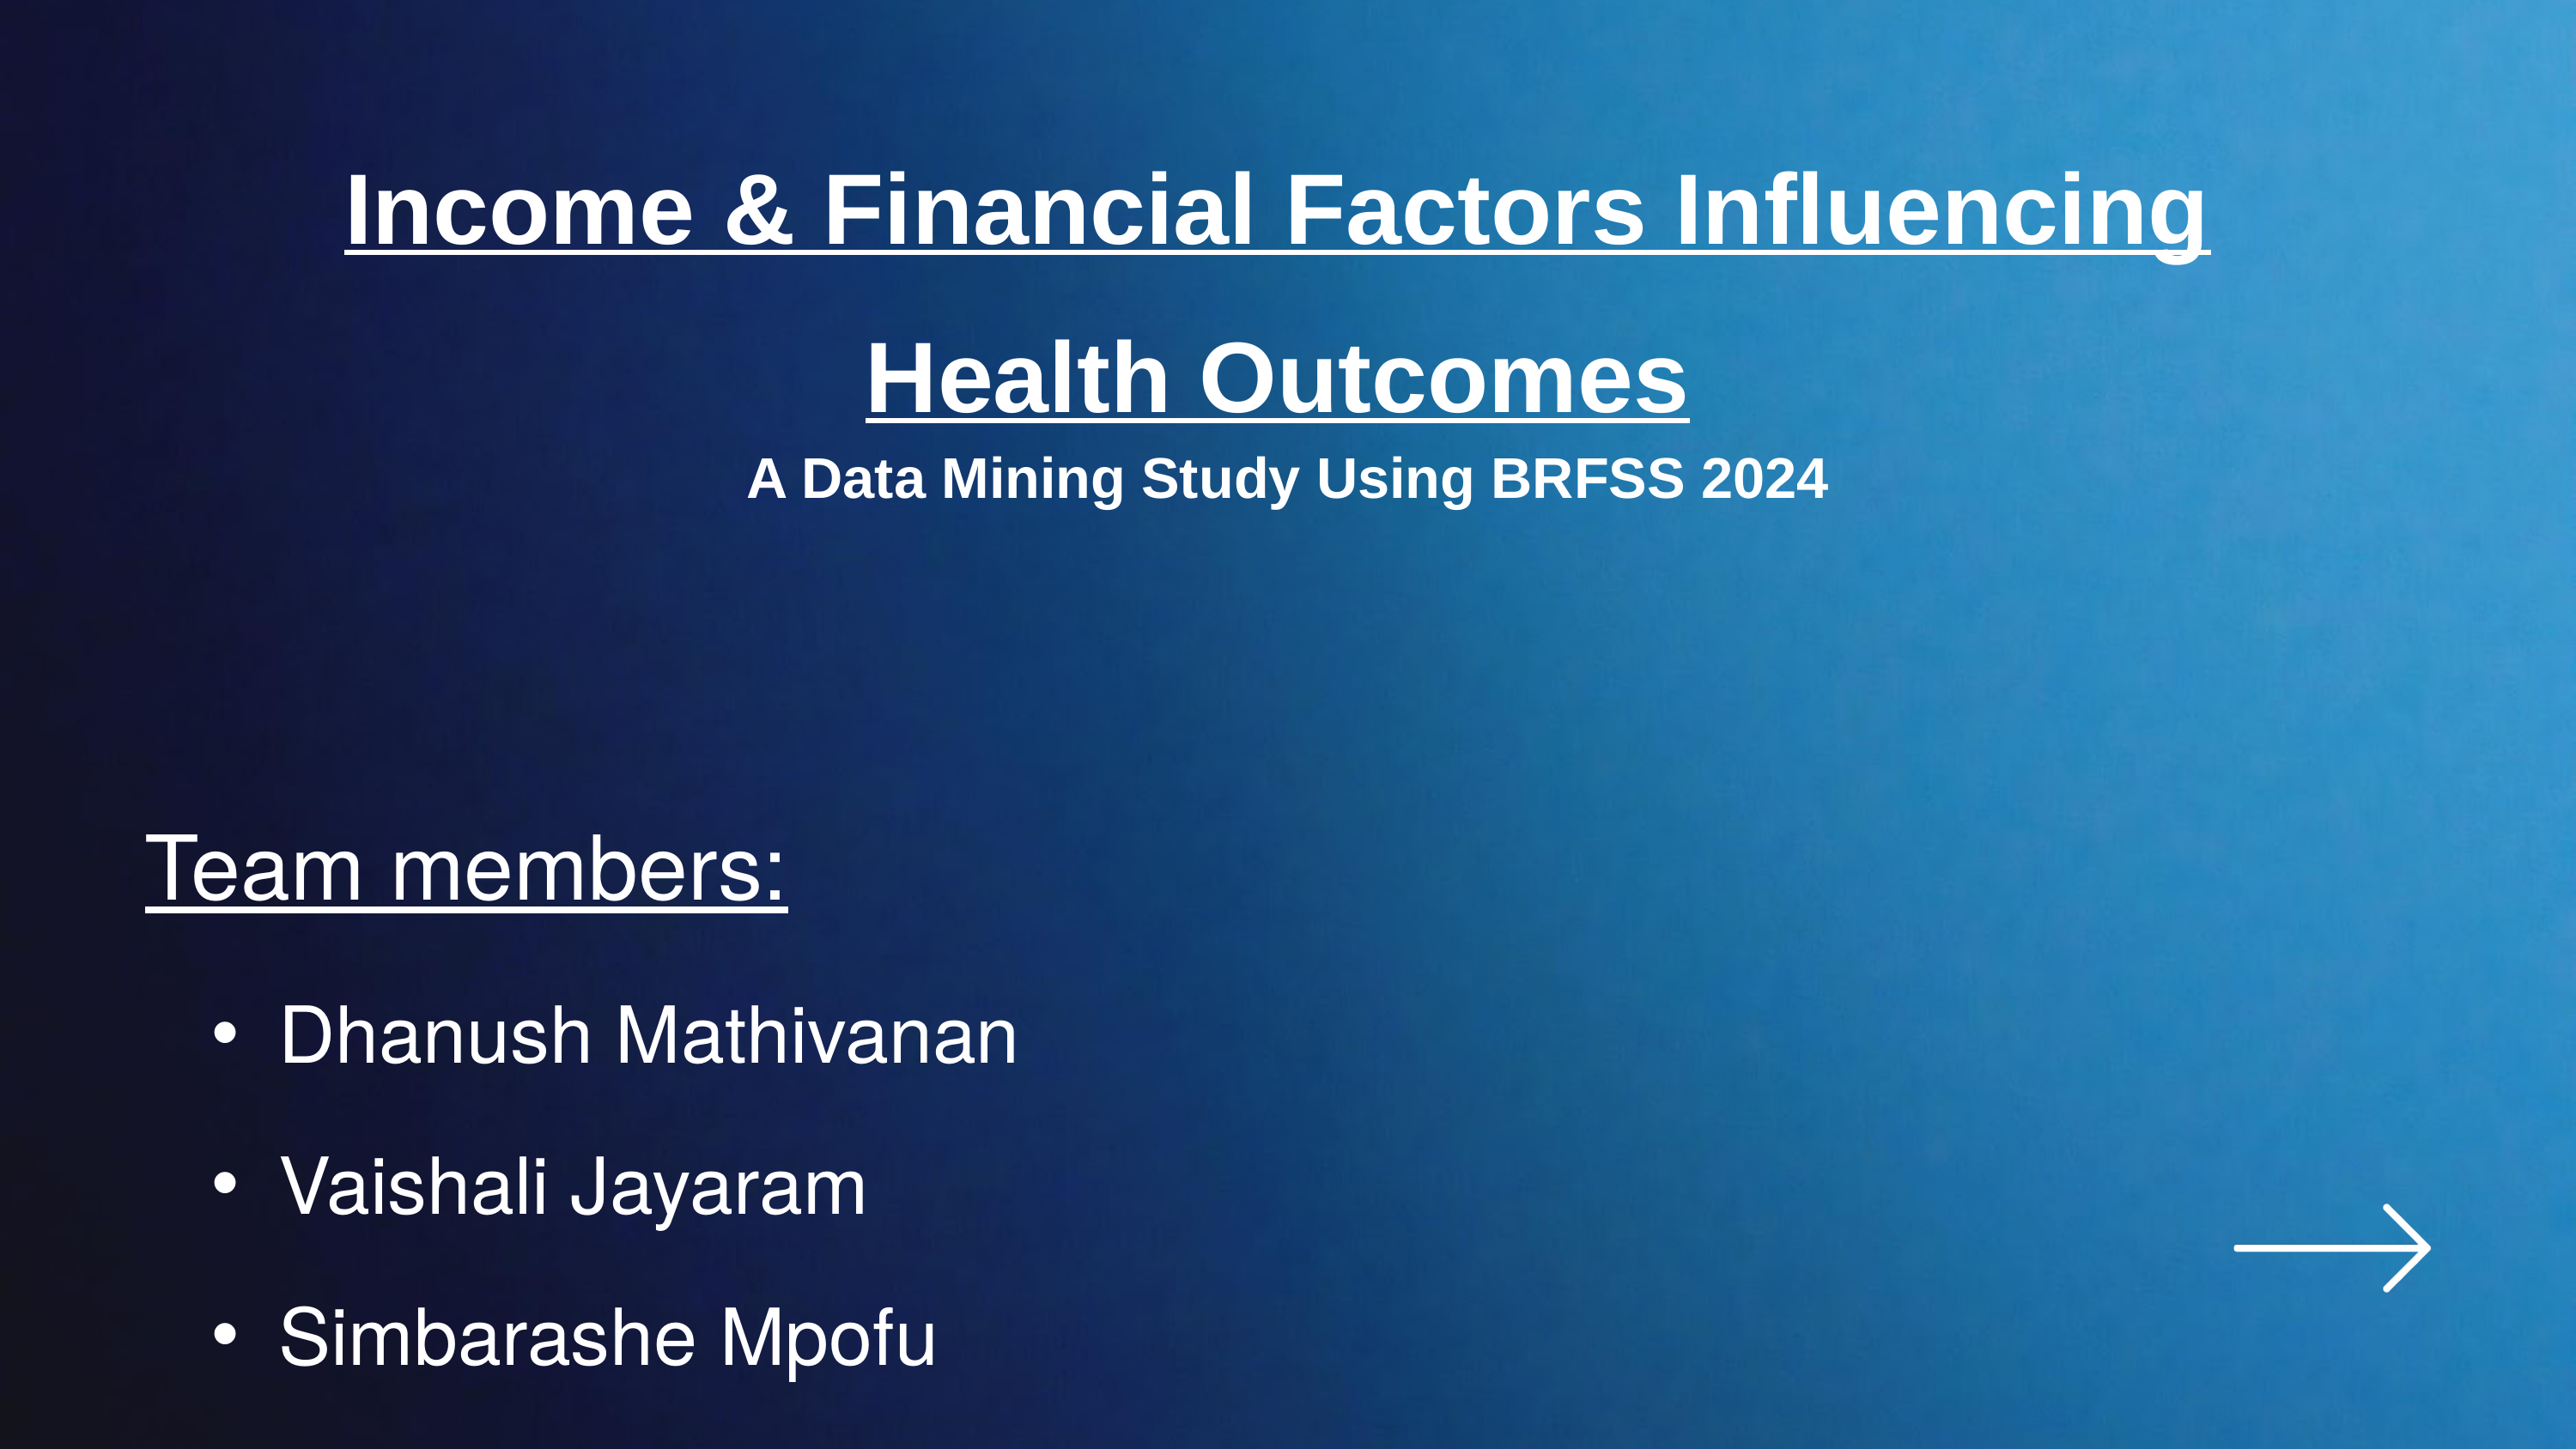

Income & Financial Factors Influencing Health Outcomes
A Data Mining Study Using BRFSS 2024

Team members:

Dhanush Mathivanan

Vaishali Jayaram

Simbarashe Mpofu